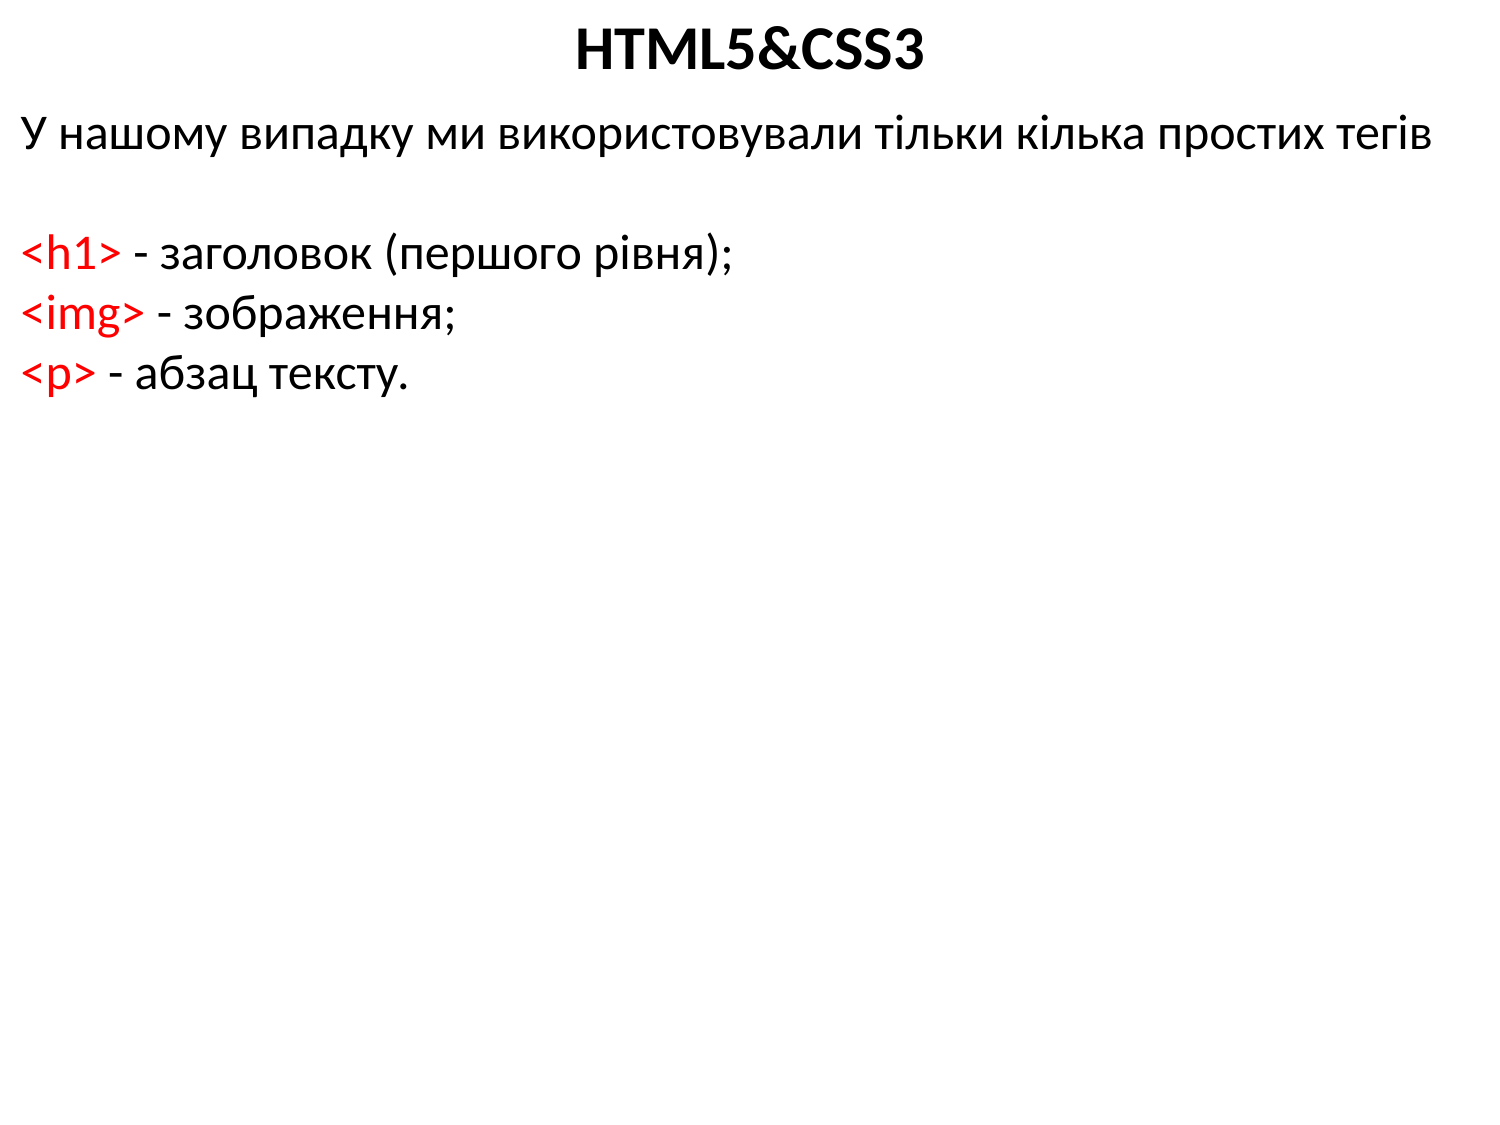

# HTML5&CSS3
У нашому випадку ми використовували тільки кілька простих тегів
<h1> - заголовок (першого рівня);
<img> - зображення;
<p> - абзац тексту.